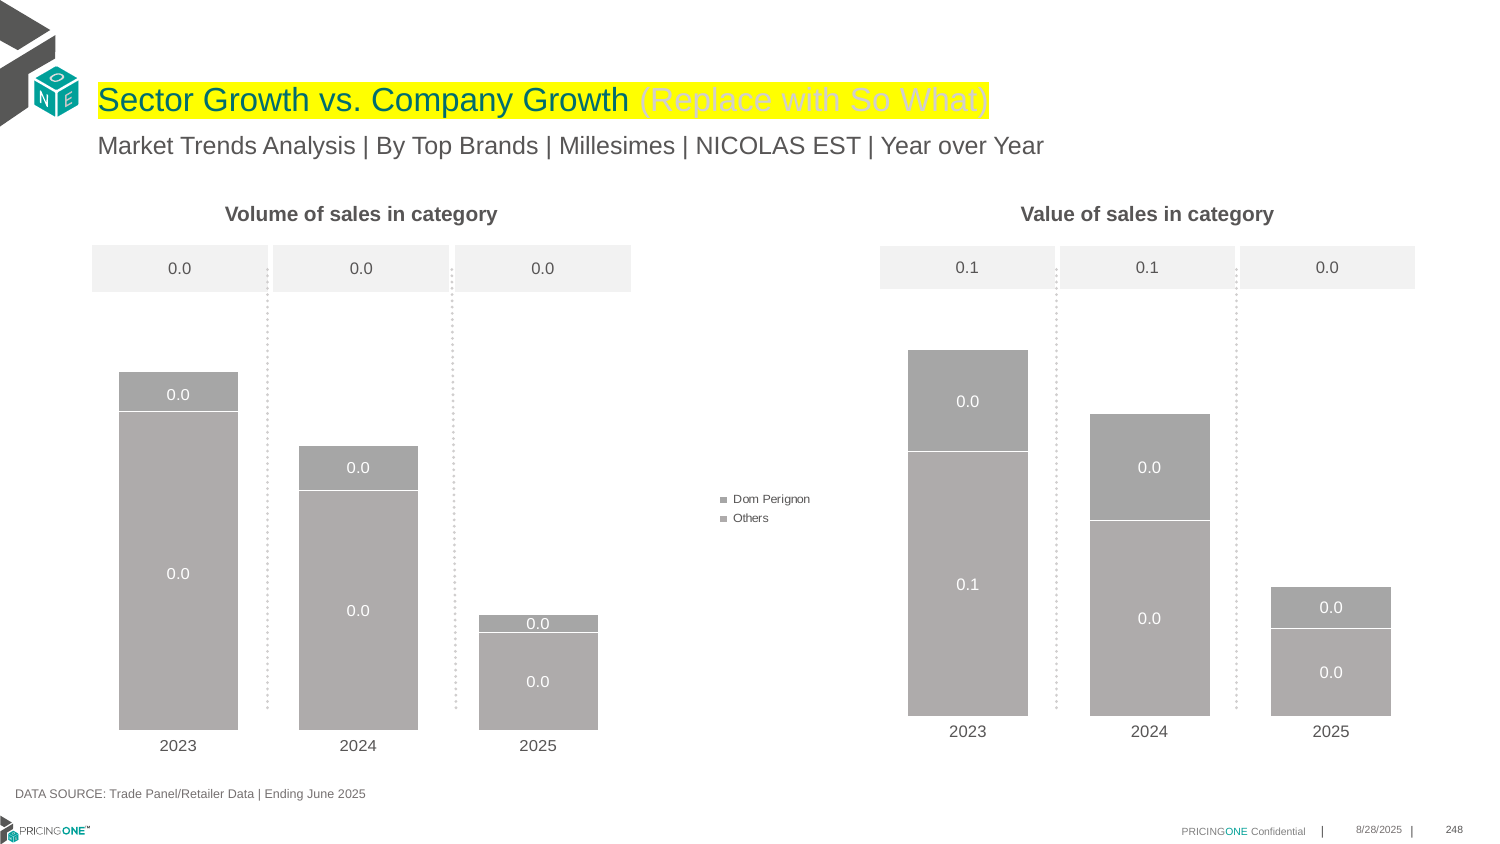

# Sector Growth vs. Company Growth (Replace with So What)
Market Trends Analysis | By Top Brands | Millesimes | NICOLAS EST | Year over Year
| Value of sales in category |  |  |
| --- | --- | --- |
| 0.1 | 0.1 | 0.0 |
| Volume of sales in category |  |  |
| --- | --- | --- |
| 0.0 | 0.0 | 0.0 |

### Chart

| Category | Others | Dom Perignon |
|---|---|---|
| 2023 | 0.056819 | 0.021939 |
| 2024 | 0.041938 | 0.023021 |
| 2025 | 0.018774 | 0.009126 |

### Chart

| Category | Others | Dom Perignon |
|---|---|---|
| 2023 | 0.000515 | 6.4e-05 |
| 2024 | 0.000387 | 7.4e-05 |
| 2025 | 0.000159 | 2.8e-05 |
DATA SOURCE: Trade Panel/Retailer Data | Ending June 2025

8/28/2025
248